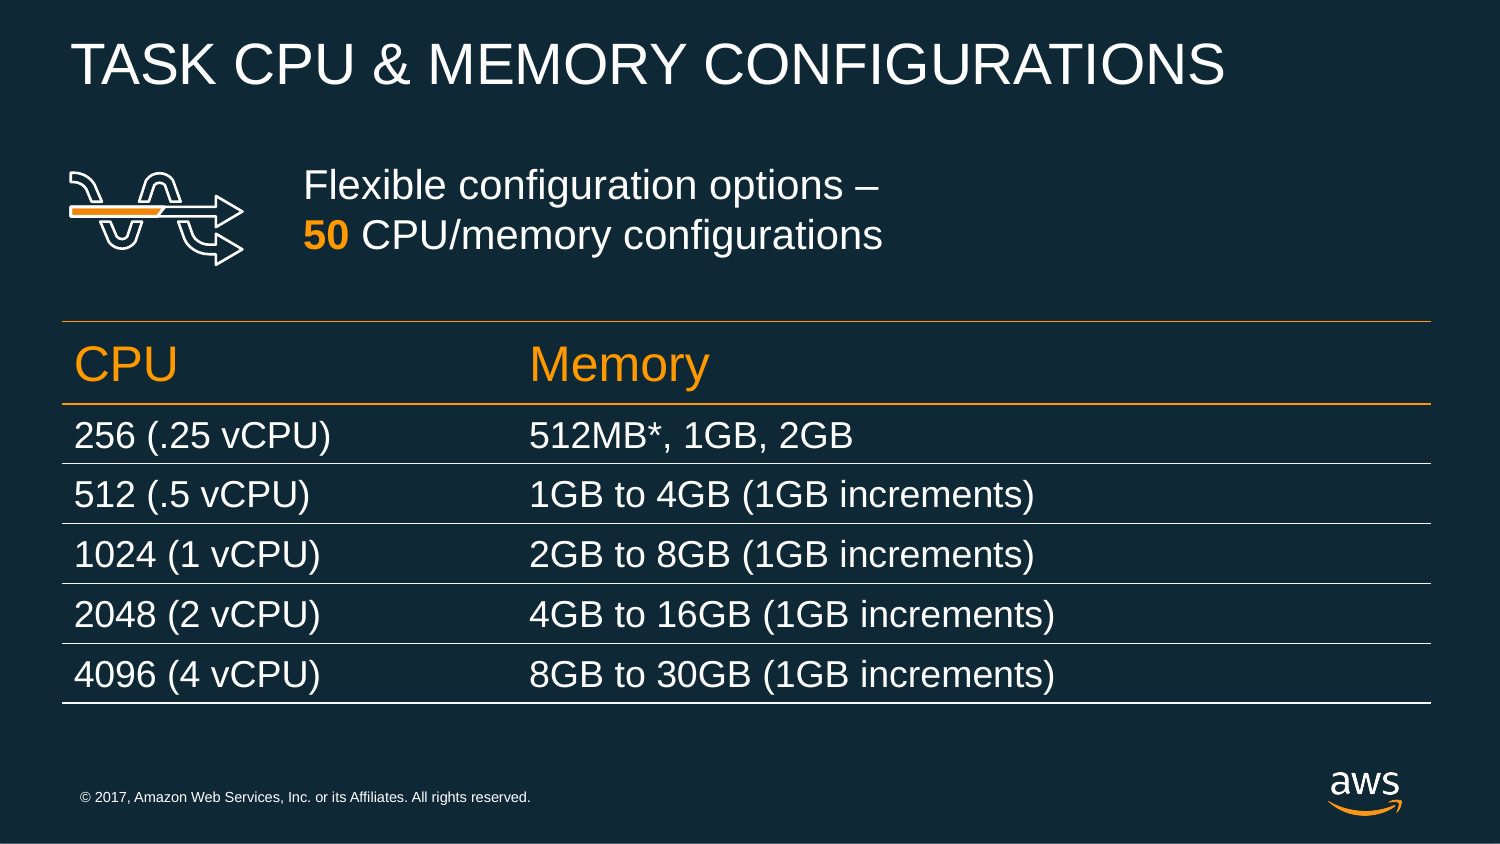

# TASK CPU & MEMORY CONFIGURATIONS
Flexible configuration options –
50 CPU/memory configurations

| CPU | Memory |
| --- | --- |
| 256 (.25 vCPU) | 512MB\*, 1GB, 2GB |
| 512 (.5 vCPU) | 1GB to 4GB (1GB increments) |
| 1024 (1 vCPU) | 2GB to 8GB (1GB increments) |
| 2048 (2 vCPU) | 4GB to 16GB (1GB increments) |
| 4096 (4 vCPU) | 8GB to 30GB (1GB increments) |